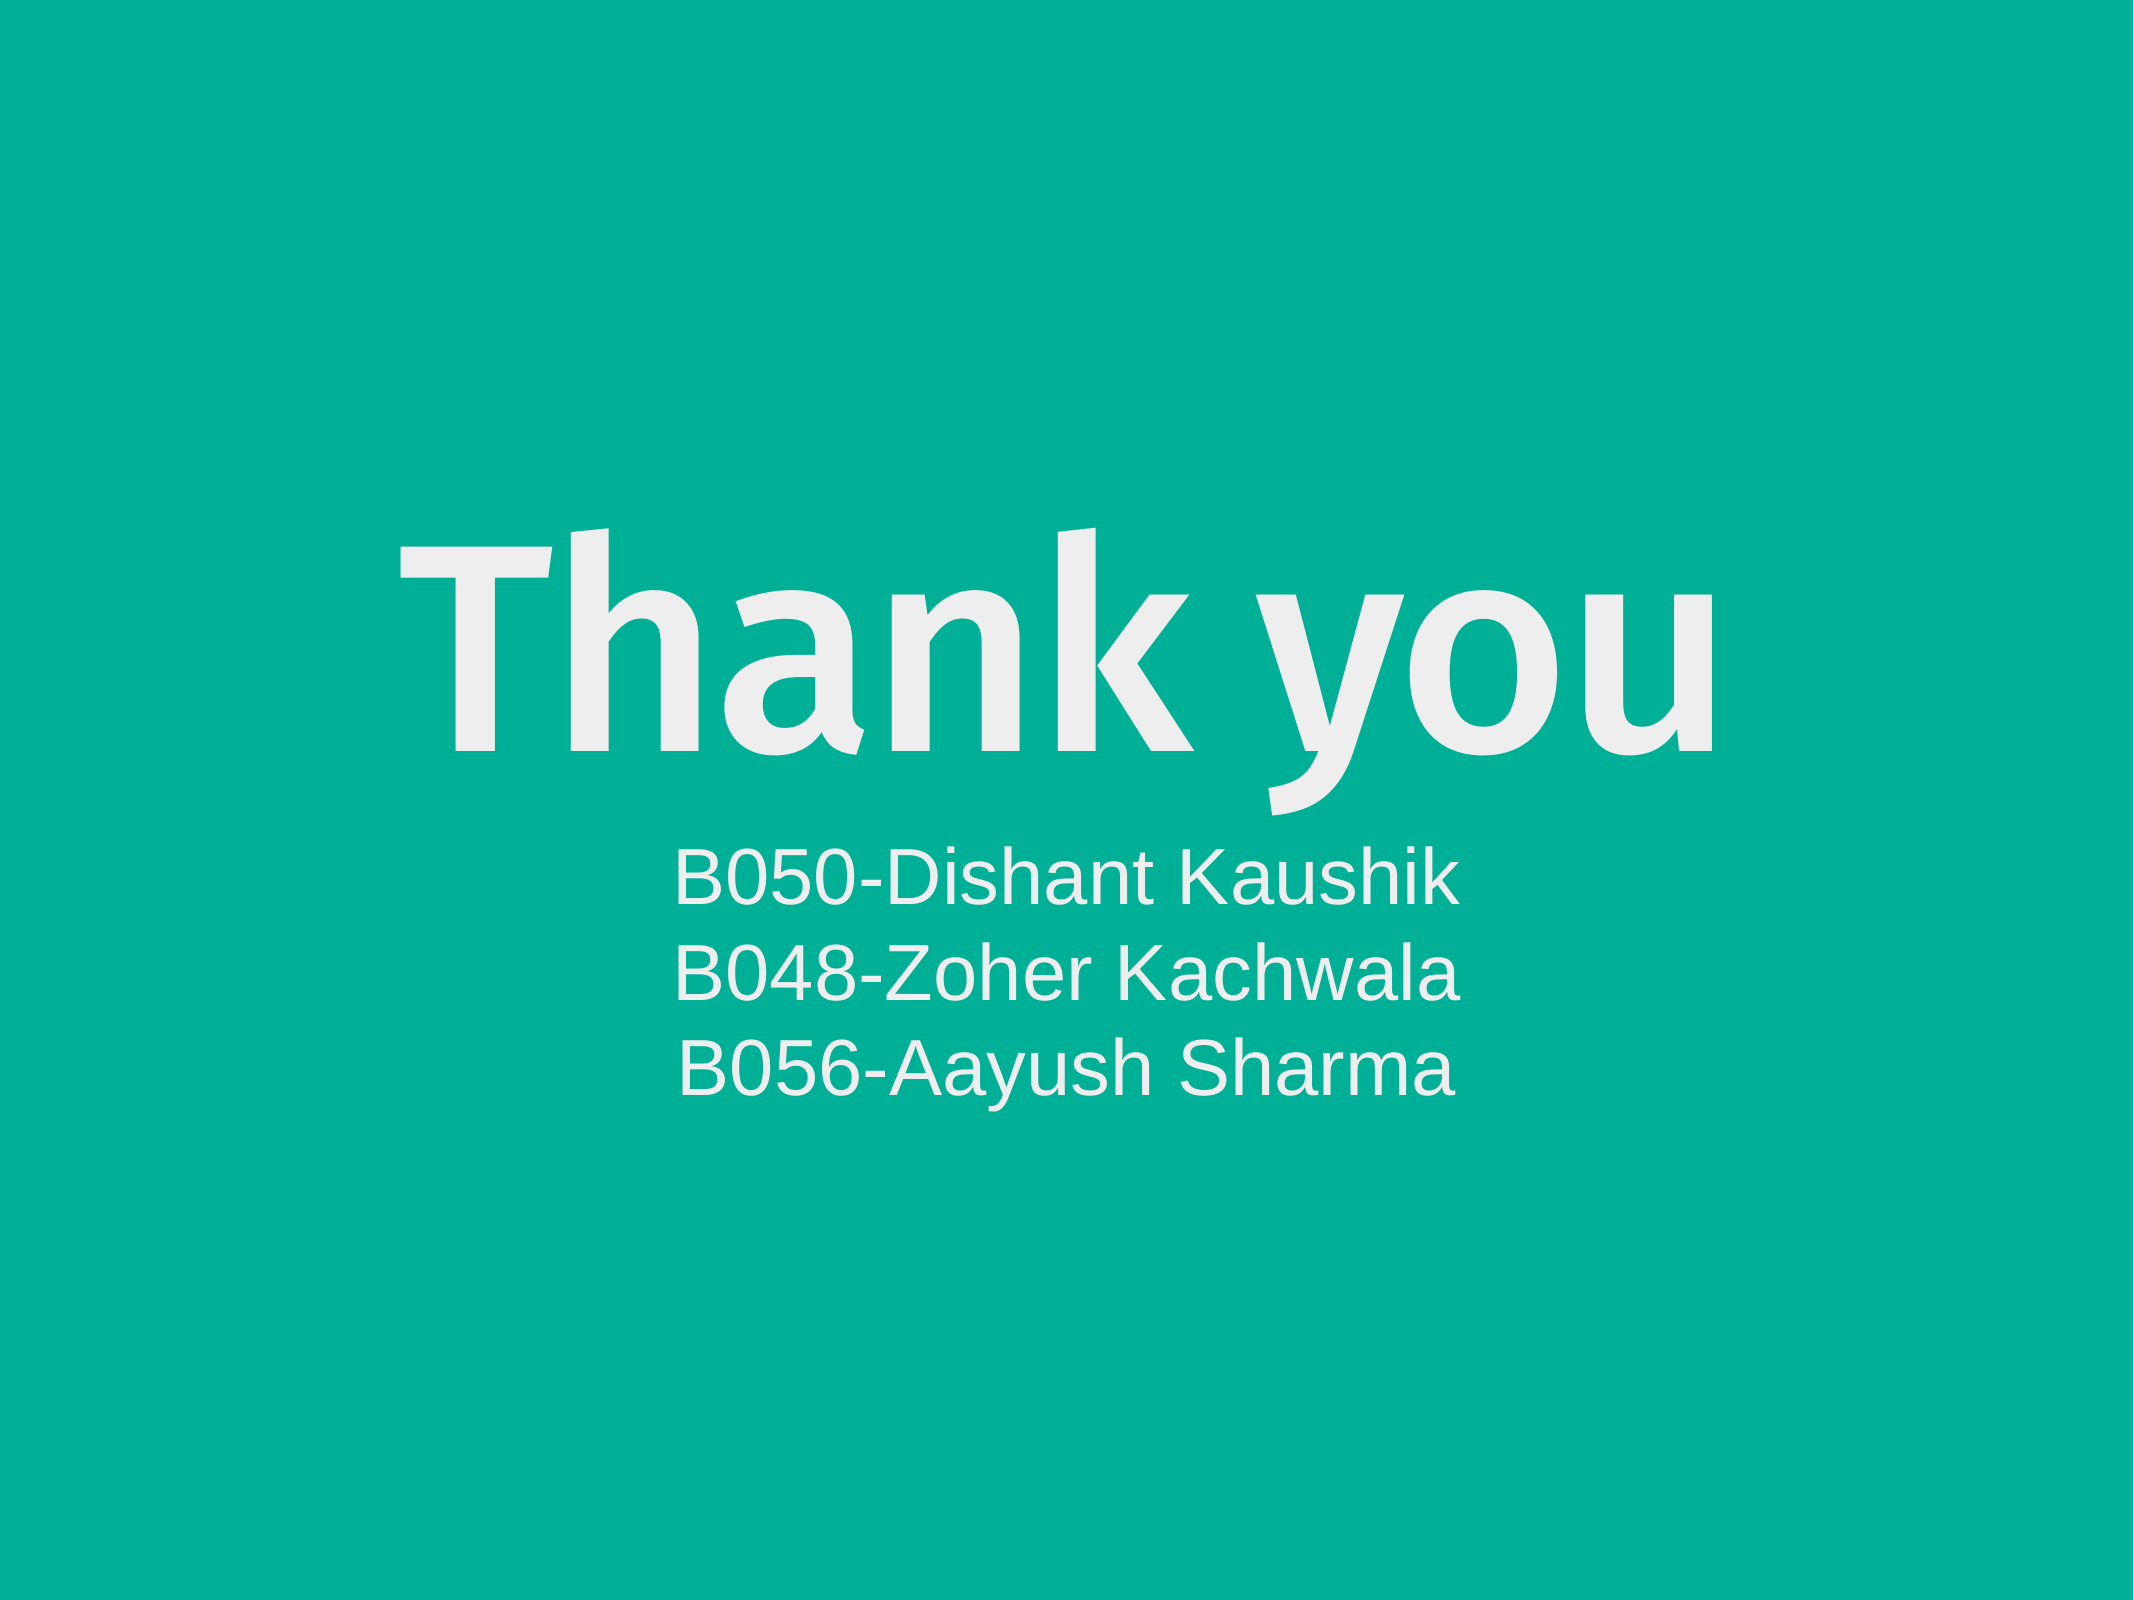

# Thank you
B050-Dishant Kaushik
B048-Zoher Kachwala
B056-Aayush Sharma